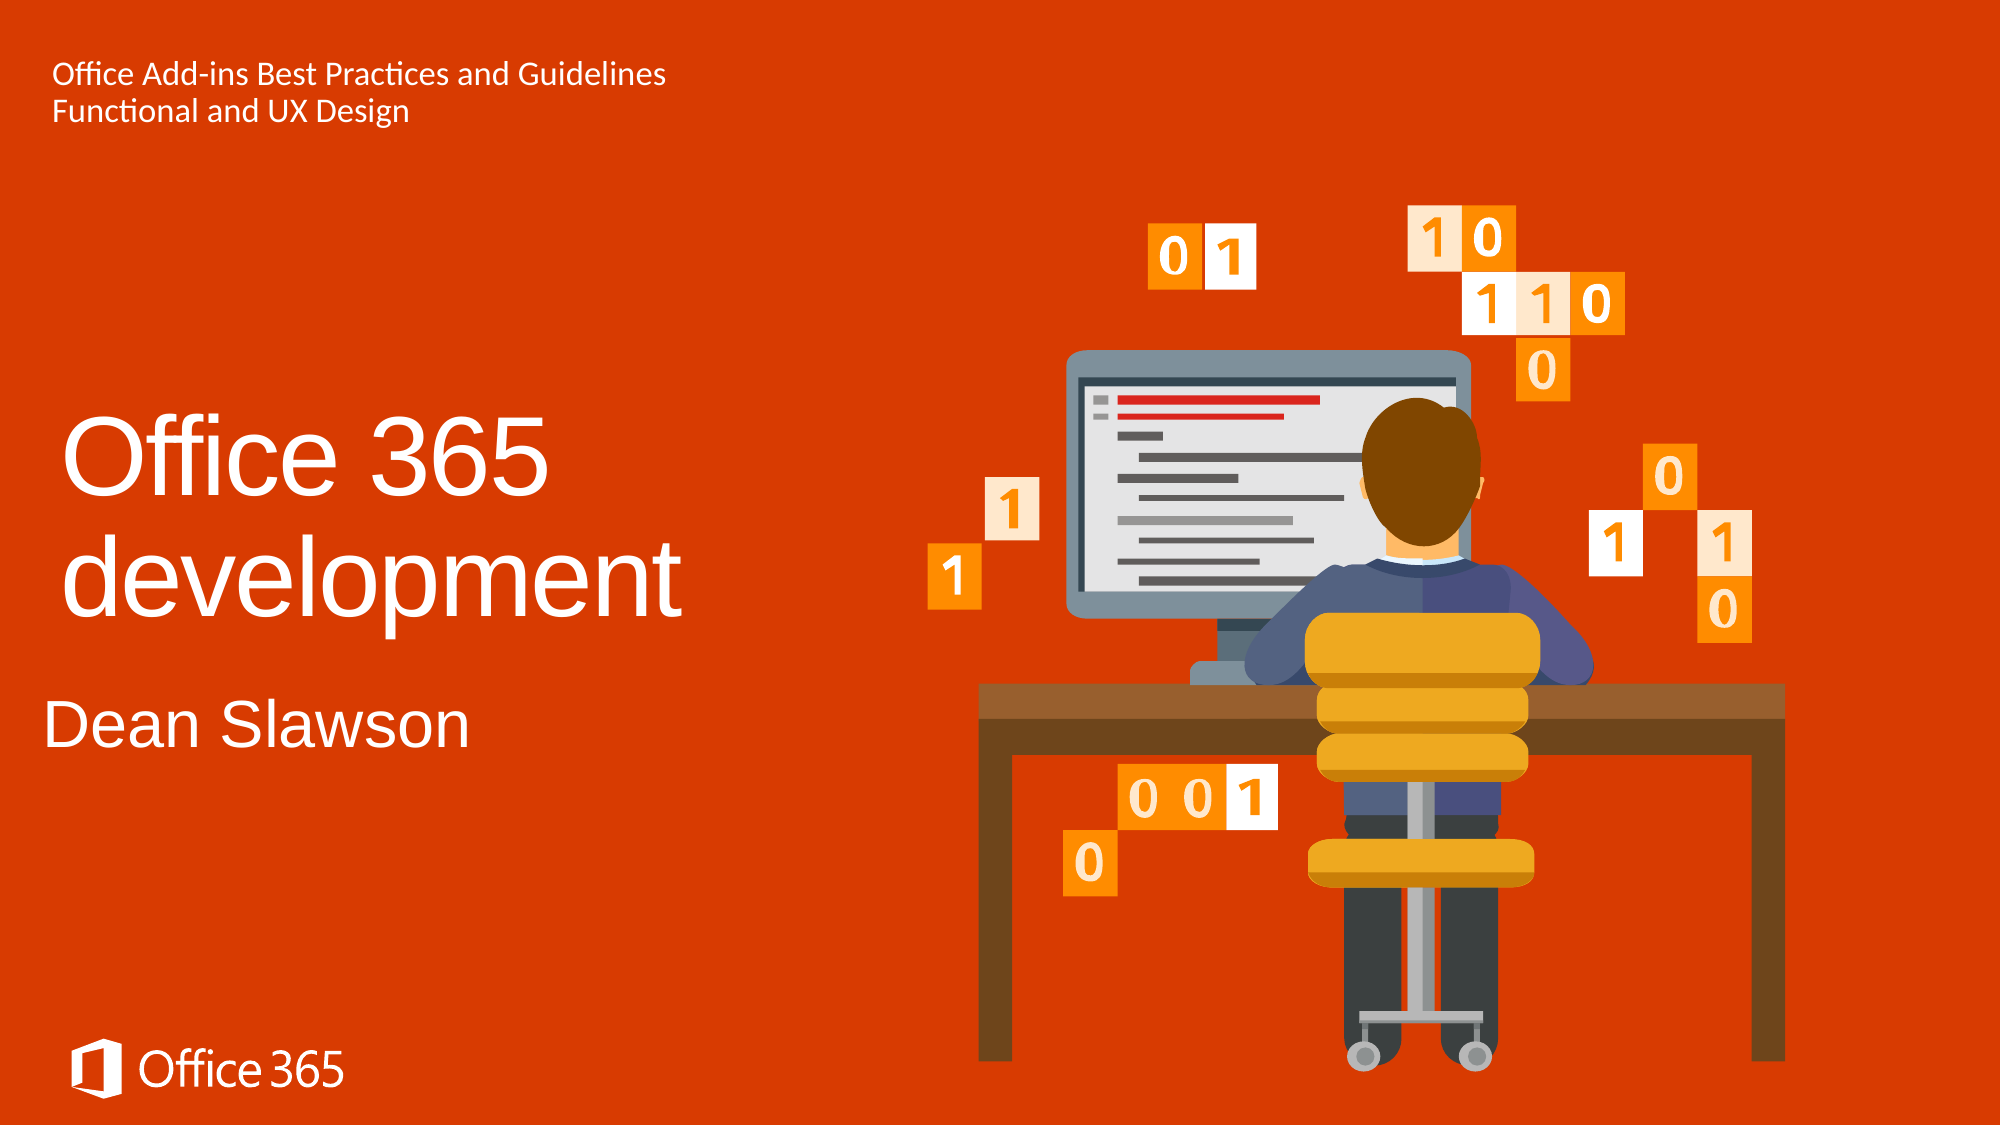

# Office Add-ins Best Practices and Guidelines Functional and UX Design

Office 365
development

Dean Slawson